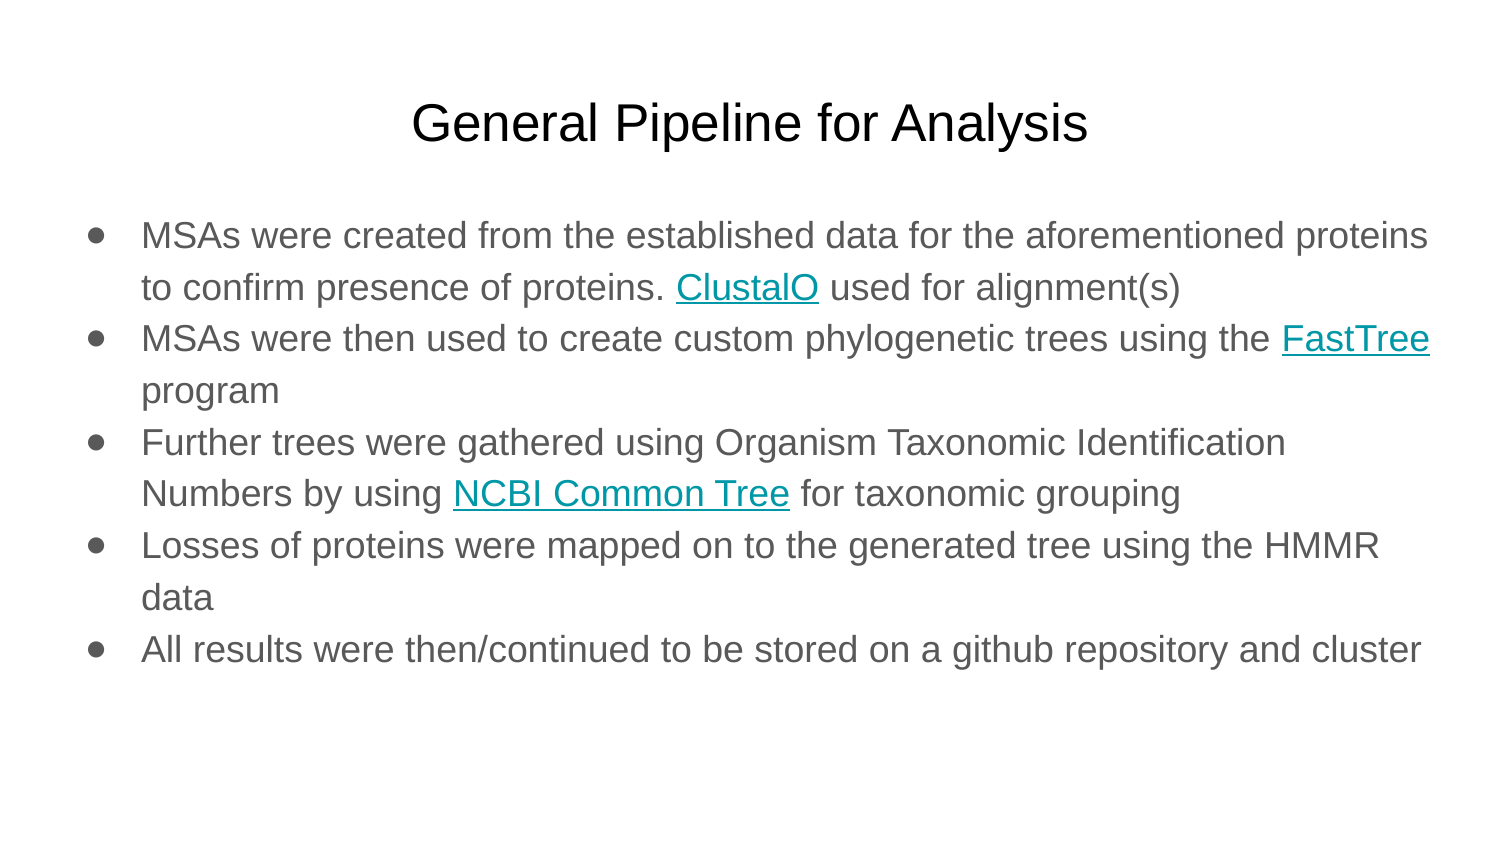

# General Pipeline for Analysis
MSAs were created from the established data for the aforementioned proteins to confirm presence of proteins. ClustalO used for alignment(s)
MSAs were then used to create custom phylogenetic trees using the FastTree program
Further trees were gathered using Organism Taxonomic Identification Numbers by using NCBI Common Tree for taxonomic grouping
Losses of proteins were mapped on to the generated tree using the HMMR data
All results were then/continued to be stored on a github repository and cluster